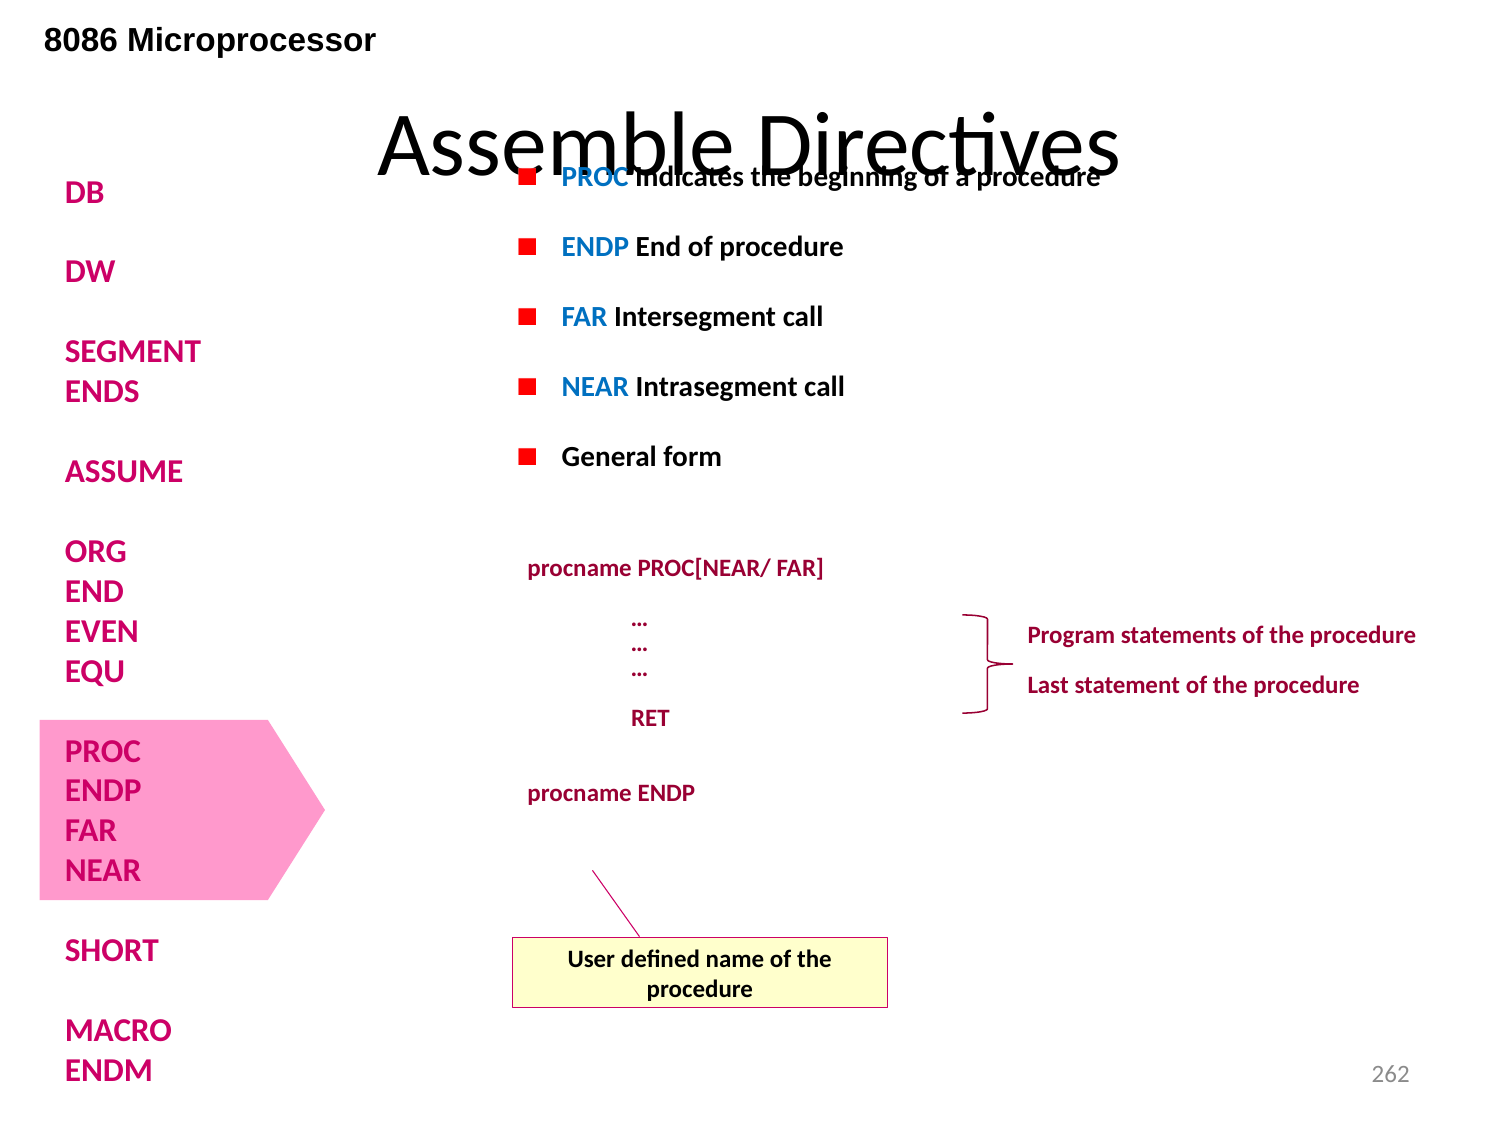

8086 Microprocessor
# Assemble Directives
PROC Indicates the beginning of a procedure

ENDP End of procedure

FAR Intersegment call

NEAR Intrasegment call

General form
DB

DW

SEGMENT
ENDS

ASSUME

ORG
END
EVEN
EQU

PROC
ENDP
FAR
NEAR

SHORT

MACRO
ENDM
| procname PROC[NEAR/ FAR] … … … RET procname ENDP | Program statements of the procedure Last statement of the procedure |
| --- | --- |

User defined name of the procedure
262